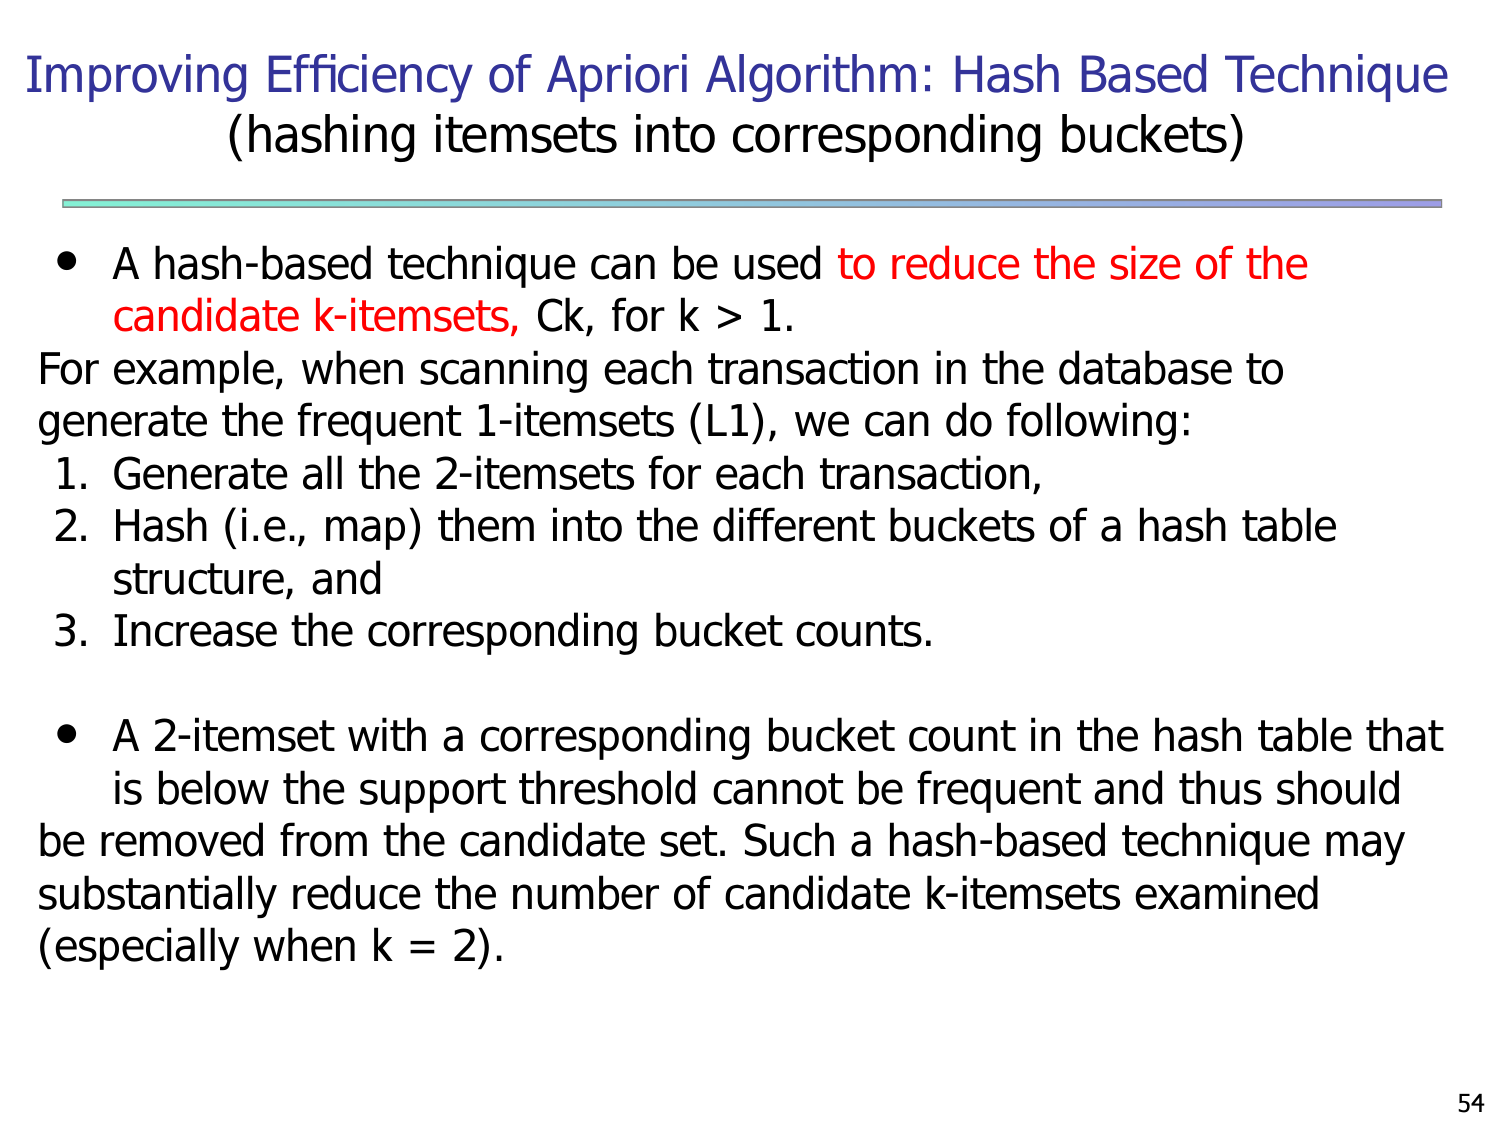

# Improving Efficiency of Apriori Algorithm: Hash Based Technique (hashing itemsets into corresponding buckets)
A hash-based technique can be used to reduce the size of the candidate k-itemsets, Ck, for k > 1.
For example, when scanning each transaction in the database to generate the frequent 1-itemsets (L1), we can do following:
Generate all the 2-itemsets for each transaction,
Hash (i.e., map) them into the different buckets of a hash table structure, and
Increase the corresponding bucket counts.

A 2-itemset with a corresponding bucket count in the hash table that is below the support threshold cannot be frequent and thus should
be removed from the candidate set. Such a hash-based technique may substantially reduce the number of candidate k-itemsets examined (especially when k = 2).

54